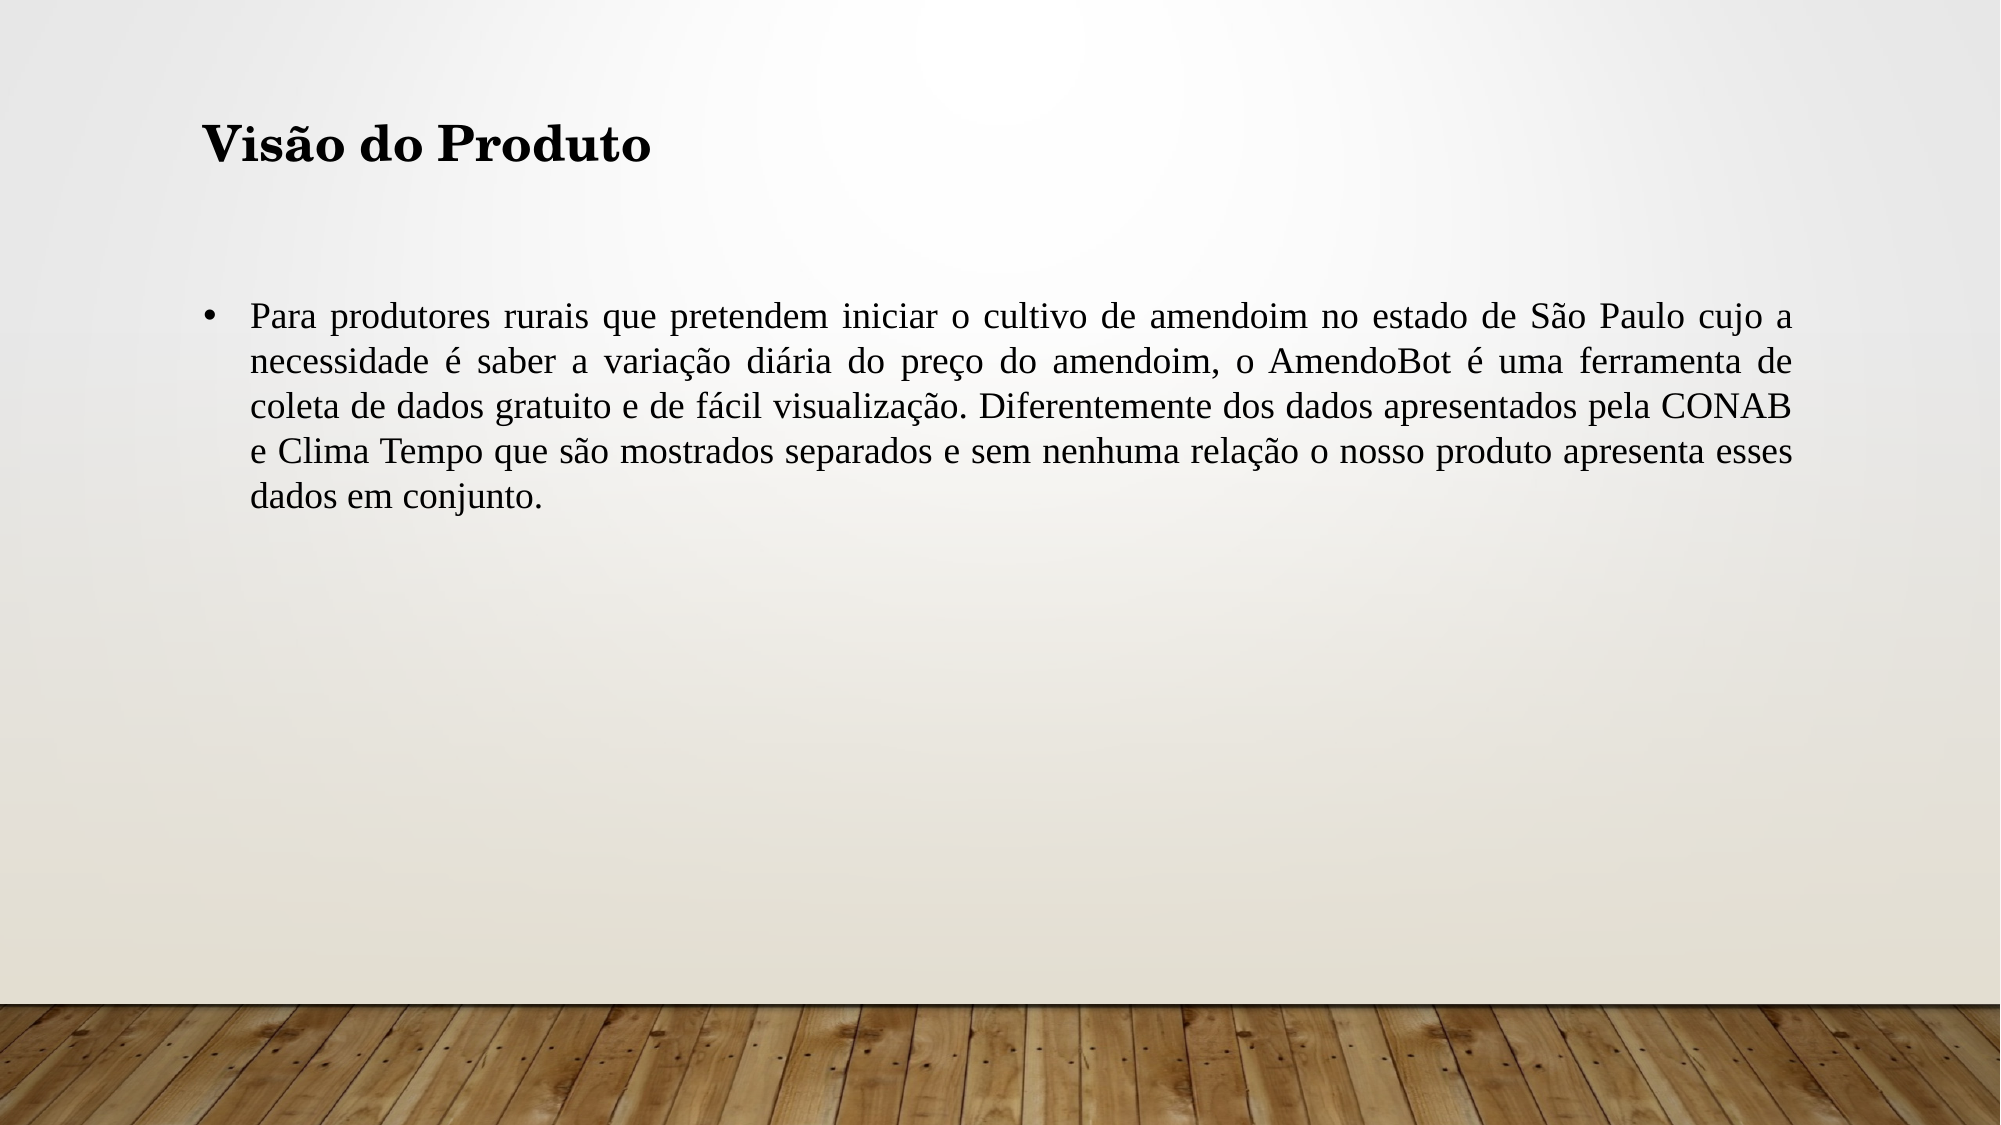

Visão do Produto

Para produtores rurais que pretendem iniciar o cultivo de amendoim no estado de São Paulo cujo a necessidade é saber a variação diária do preço do amendoim, o AmendoBot é uma ferramenta de coleta de dados gratuito e de fácil visualização. Diferentemente dos dados apresentados pela CONAB e Clima Tempo que são mostrados separados e sem nenhuma relação o nosso produto apresenta esses dados em conjunto.